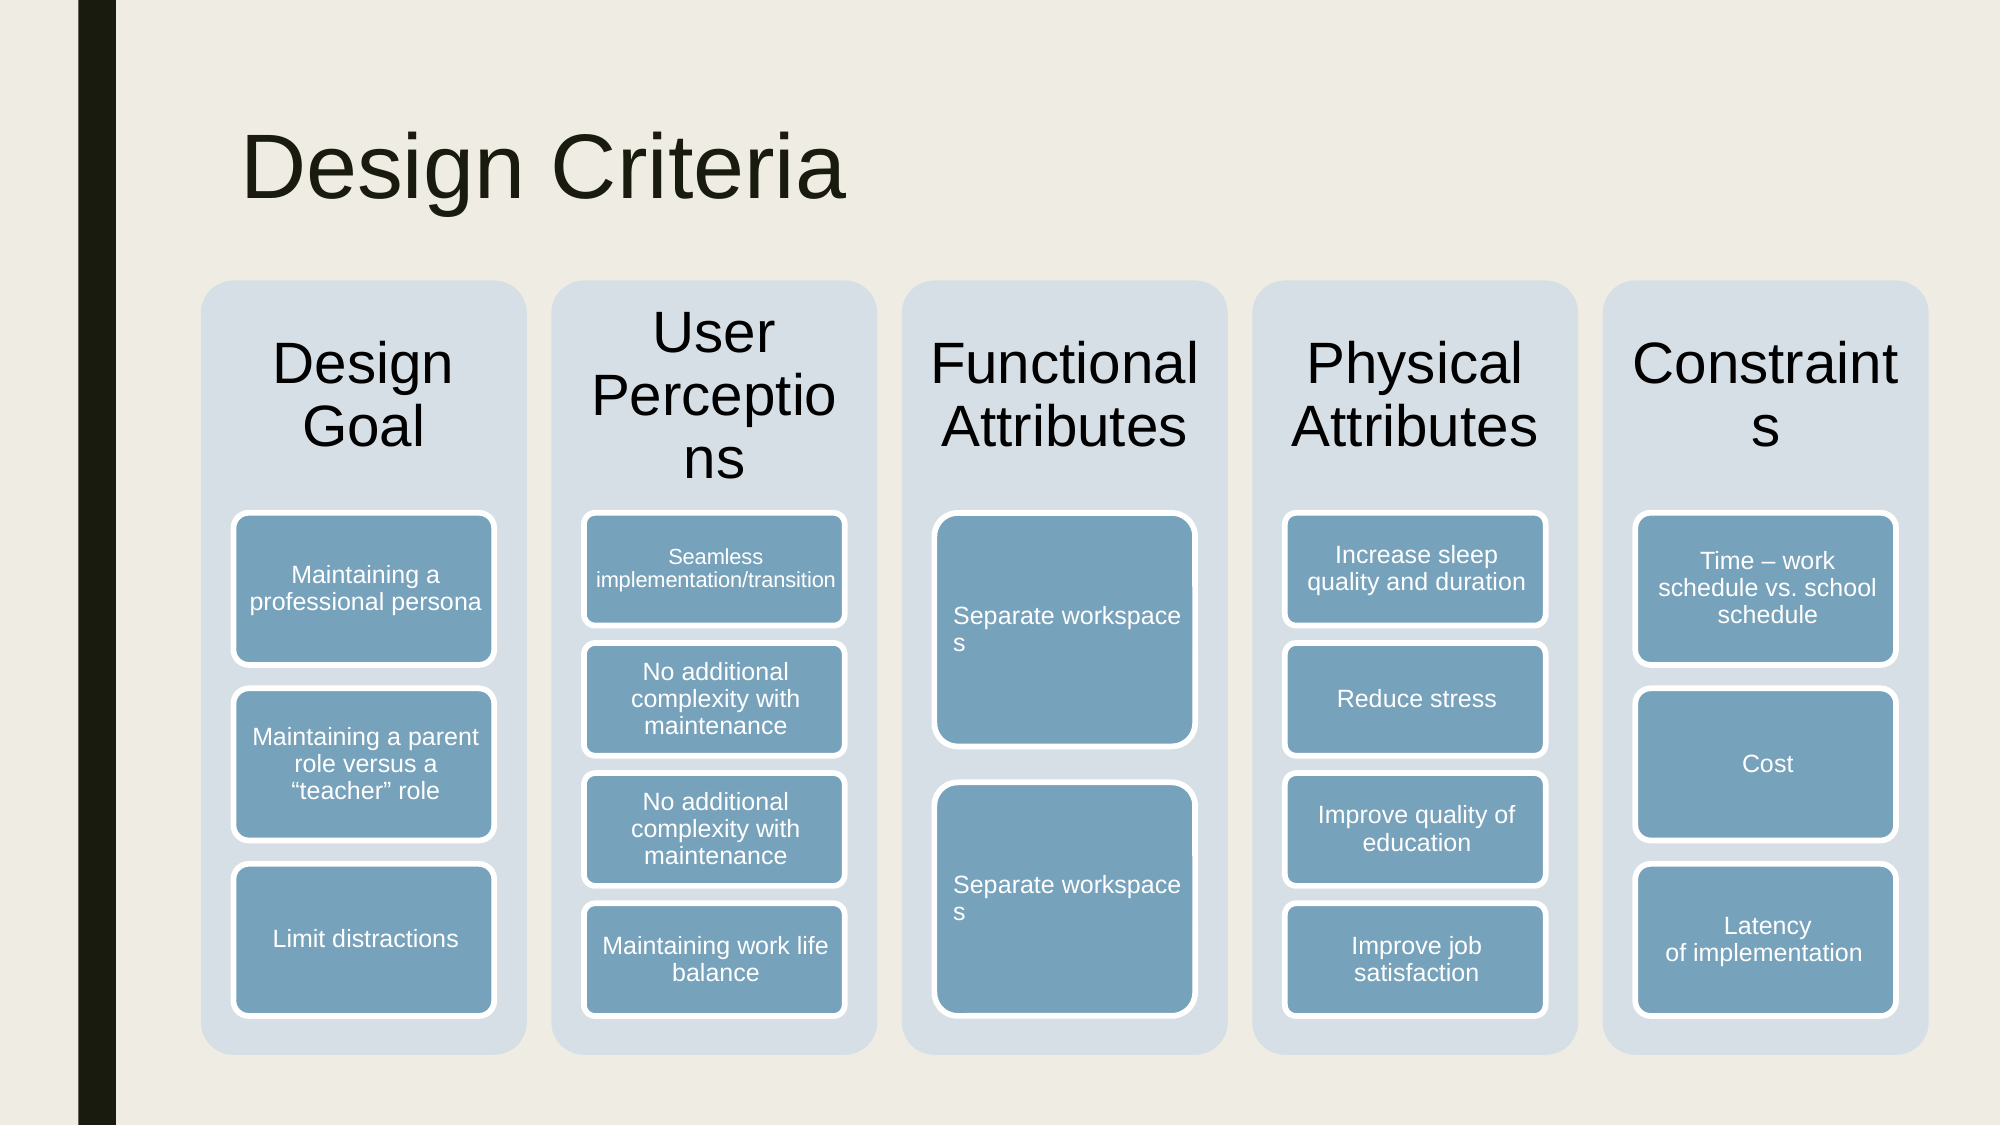

# Design Criteria
Design Goal
Maintaining a professional persona
Maintaining a parent role versus a “teacher” role
Limit distractions
User Perceptions
Seamless implementation/transition
No additional complexity with maintenance
No additional complexity with maintenance
Maintaining work life balance
Functional Attributes
Separate workspaces
Separate workspaces
Physical Attributes
Increase sleep quality and duration
Reduce stress
Improve quality of education
Improve job satisfaction
Constraints
Time – work schedule vs. school schedule
Cost
Latency of implementation